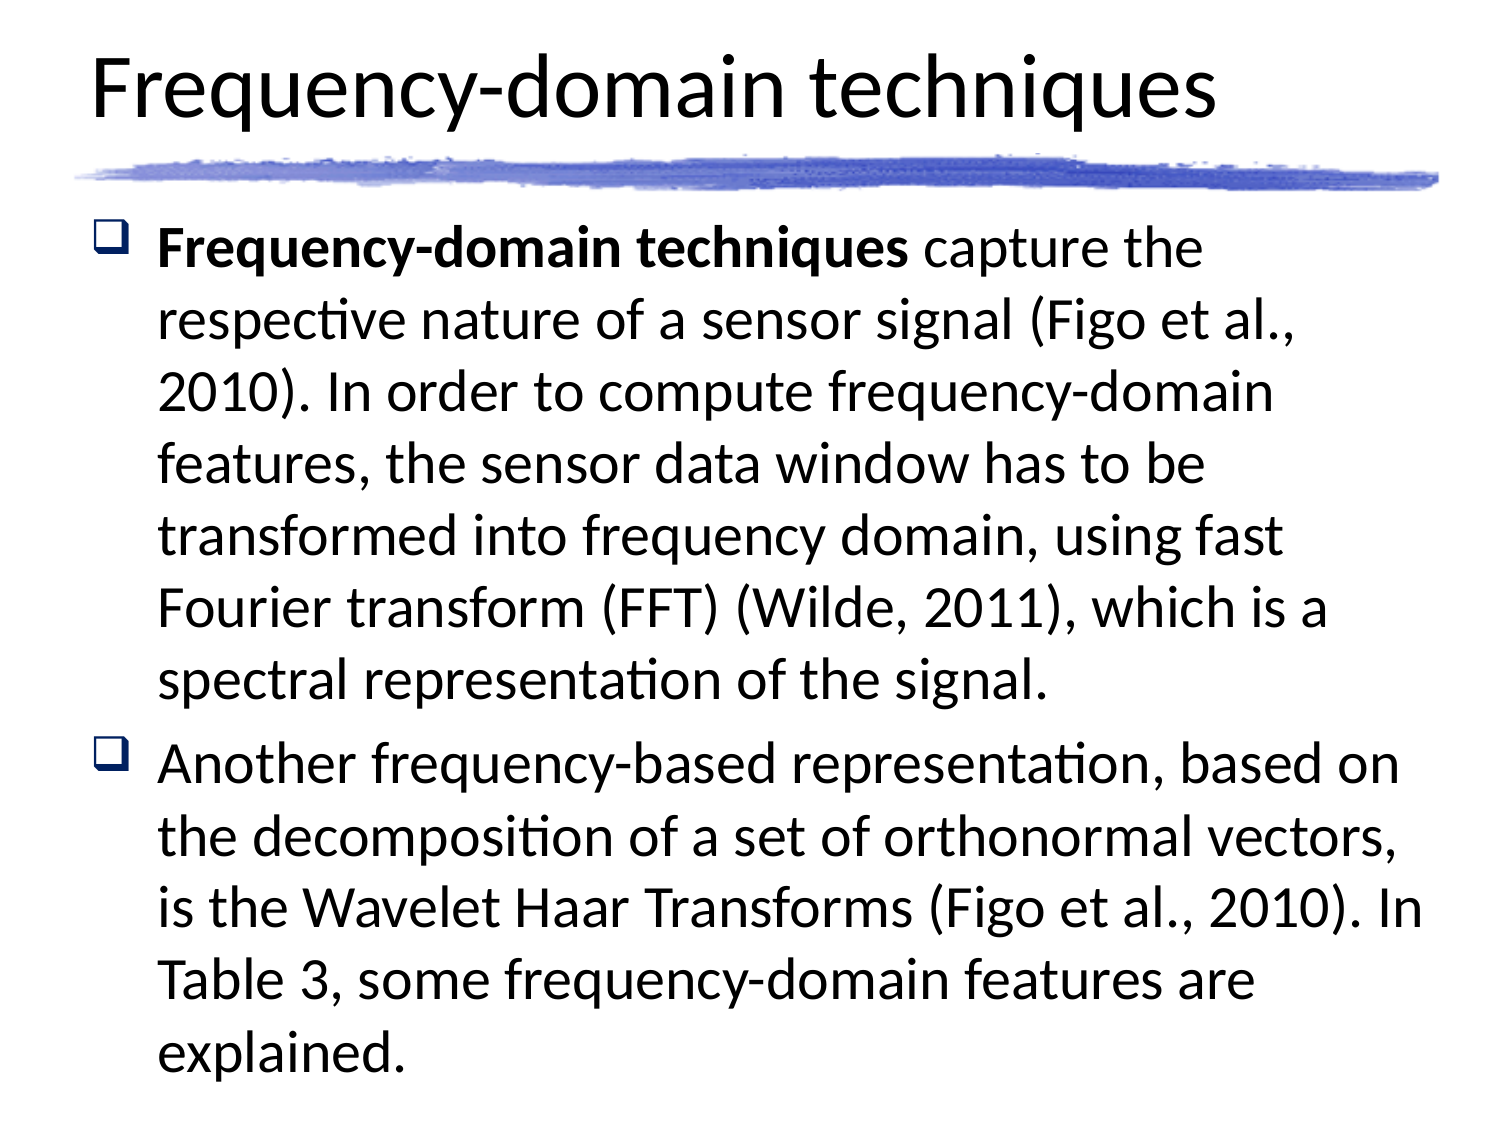

# Frequency-domain techniques
Frequency-domain techniques capture the respective nature of a sensor signal (Figo et al., 2010). In order to compute frequency-domain features, the sensor data window has to be transformed into frequency domain, using fast Fourier transform (FFT) (Wilde, 2011), which is a spectral representation of the signal.
Another frequency-based representation, based on the decomposition of a set of orthonormal vectors, is the Wavelet Haar Transforms (Figo et al., 2010). In Table 3, some frequency-domain features are explained.